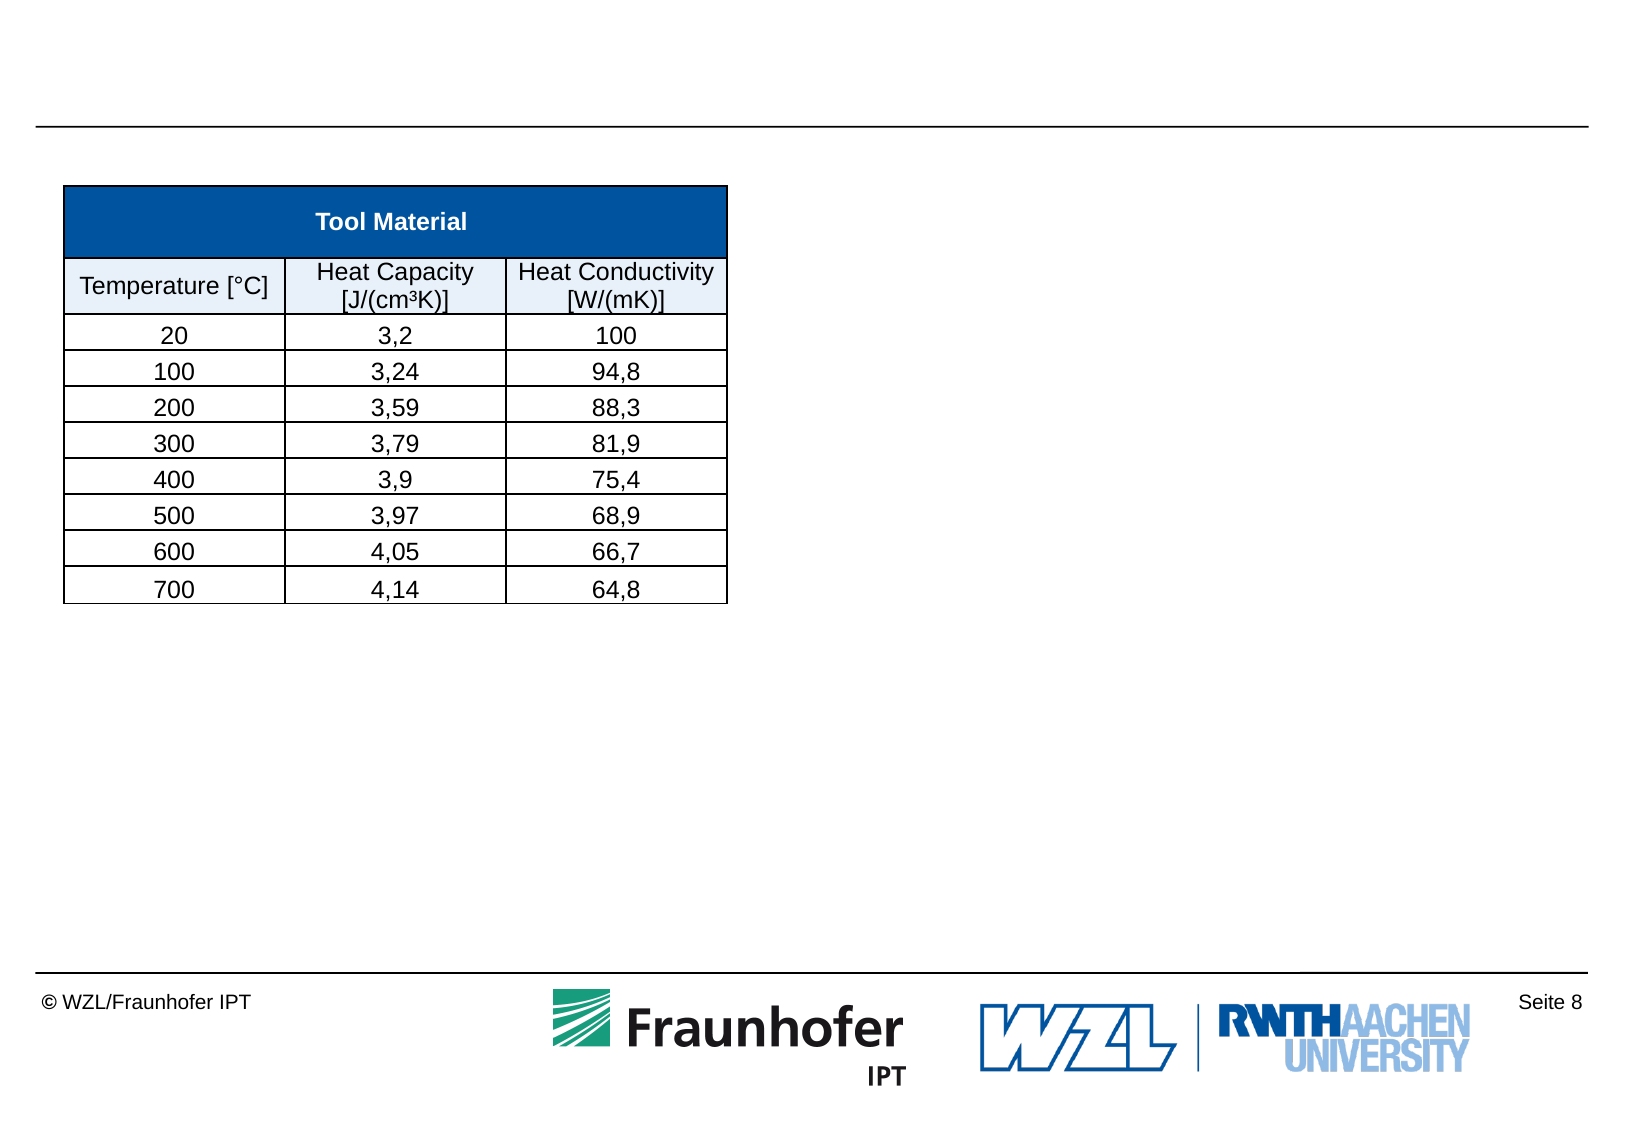

#
| Tool Material |  |  |
| --- | --- | --- |
| Temperature [°C] | Heat Capacity [J/(cm³K)] | Heat Conductivity [W/(mK)] |
| 20 | 3,2 | 100 |
| 100 | 3,24 | 94,8 |
| 200 | 3,59 | 88,3 |
| 300 | 3,79 | 81,9 |
| 400 | 3,9 | 75,4 |
| 500 | 3,97 | 68,9 |
| 600 | 4,05 | 66,7 |
| 700 | 4,14 | 64,8 |